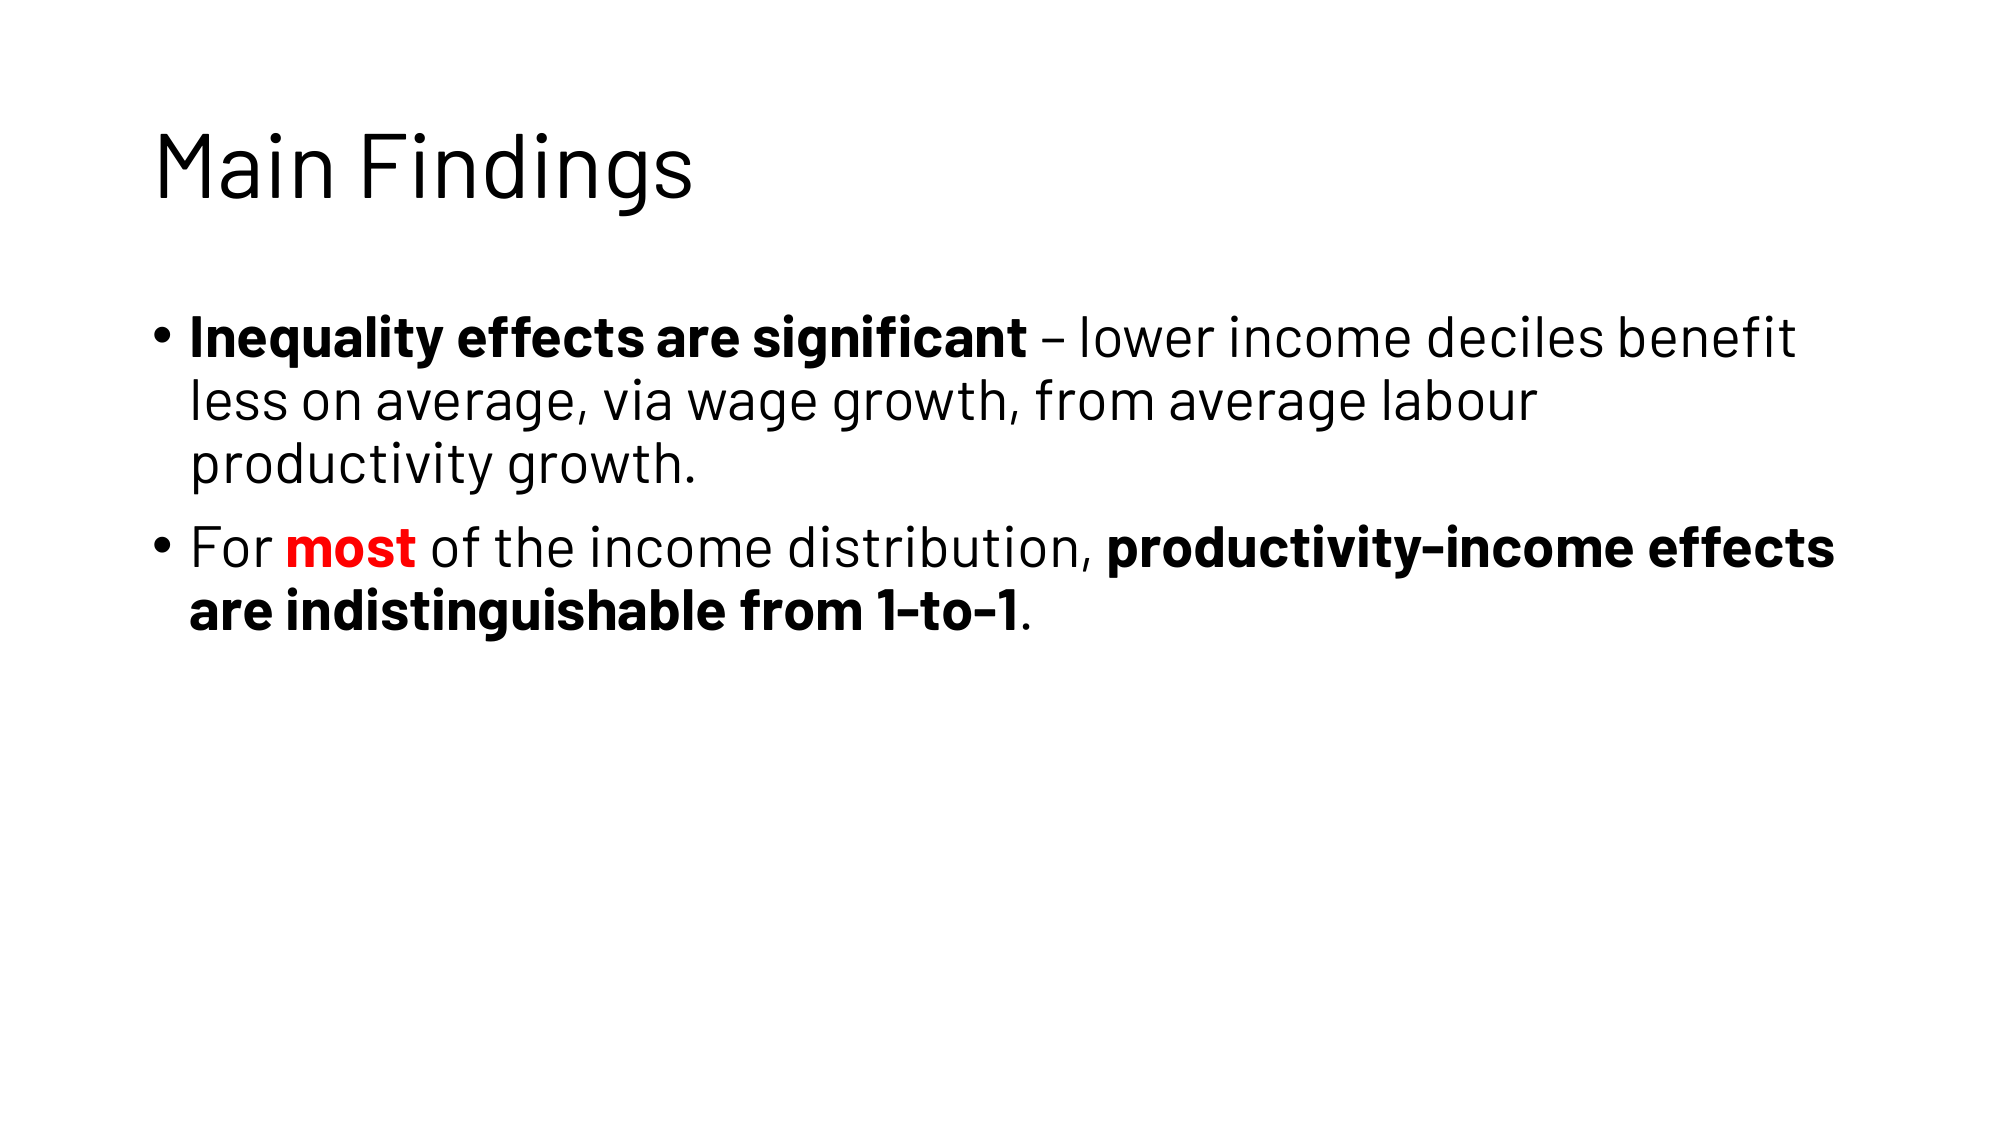

# Main Findings
Inequality effects are significant – lower income deciles benefit less on average, via wage growth, from average labour productivity growth.
For most of the income distribution, productivity-income effects are indistinguishable from 1-to-1.